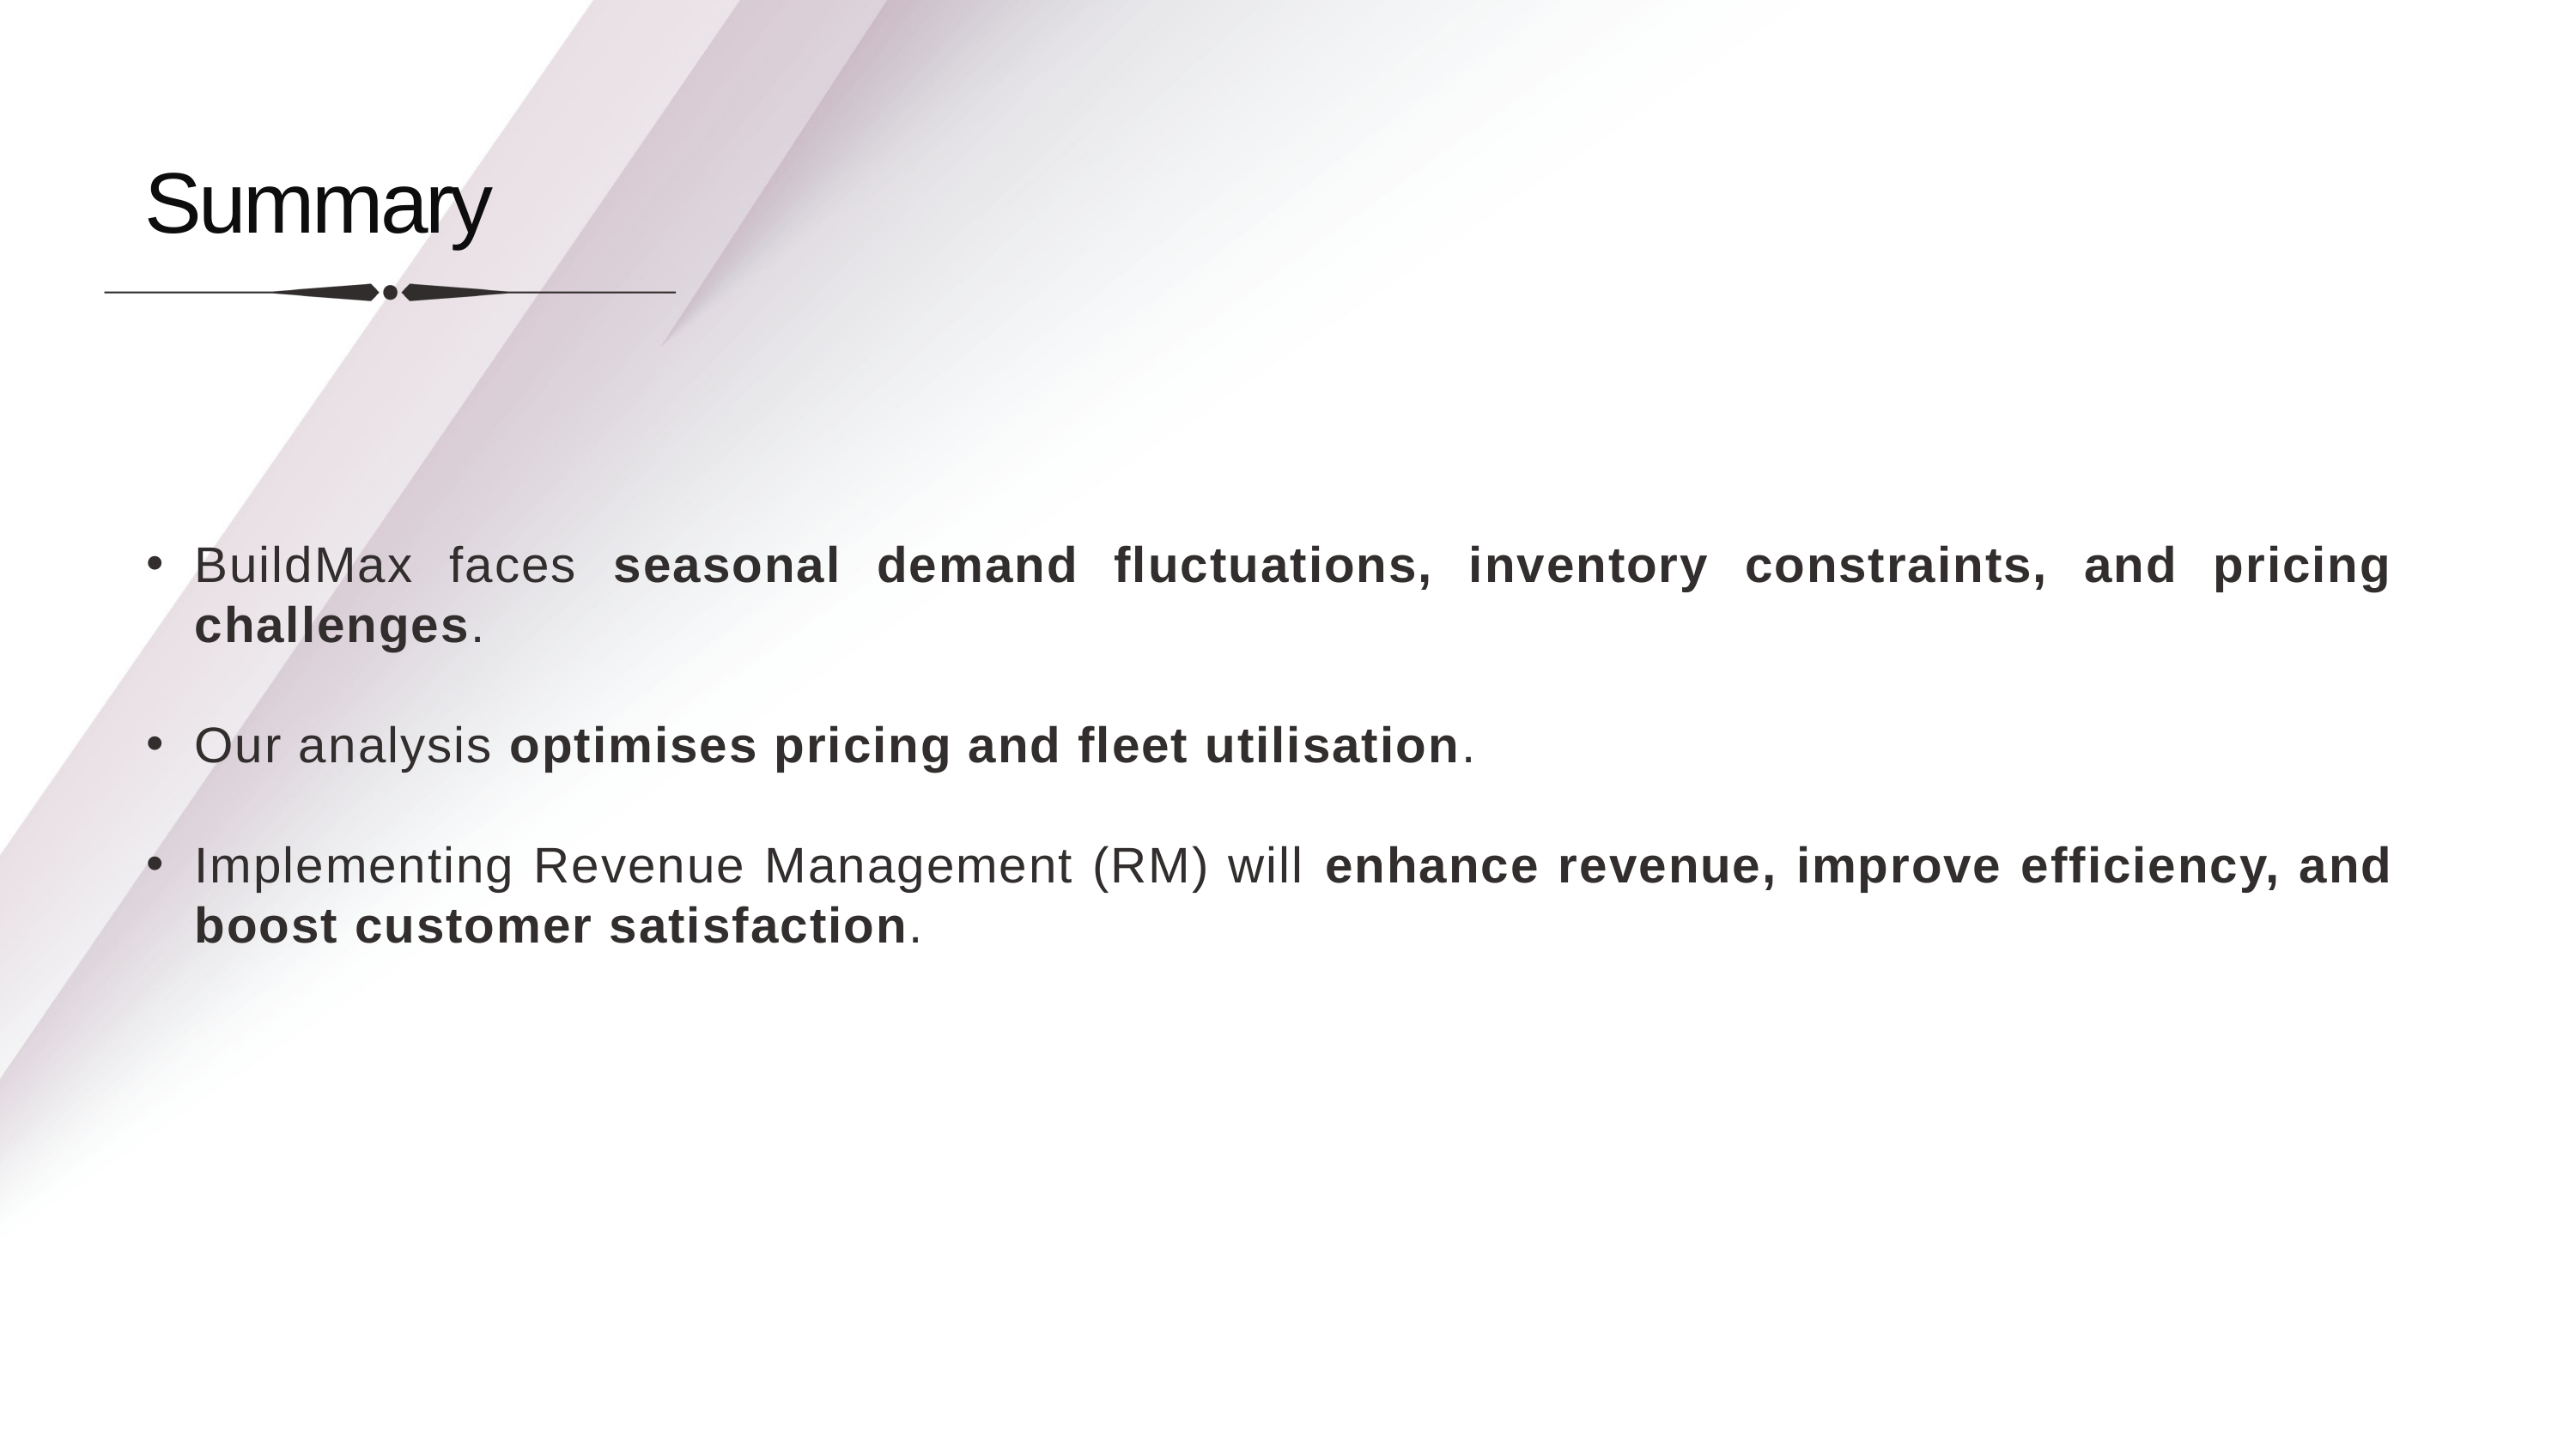

Summary

BuildMax faces seasonal demand fluctuations, inventory constraints, and pricing challenges.

Our analysis optimises pricing and fleet utilisation.

Implementing Revenue Management (RM) will enhance revenue, improve efficiency, and boost customer satisfaction.